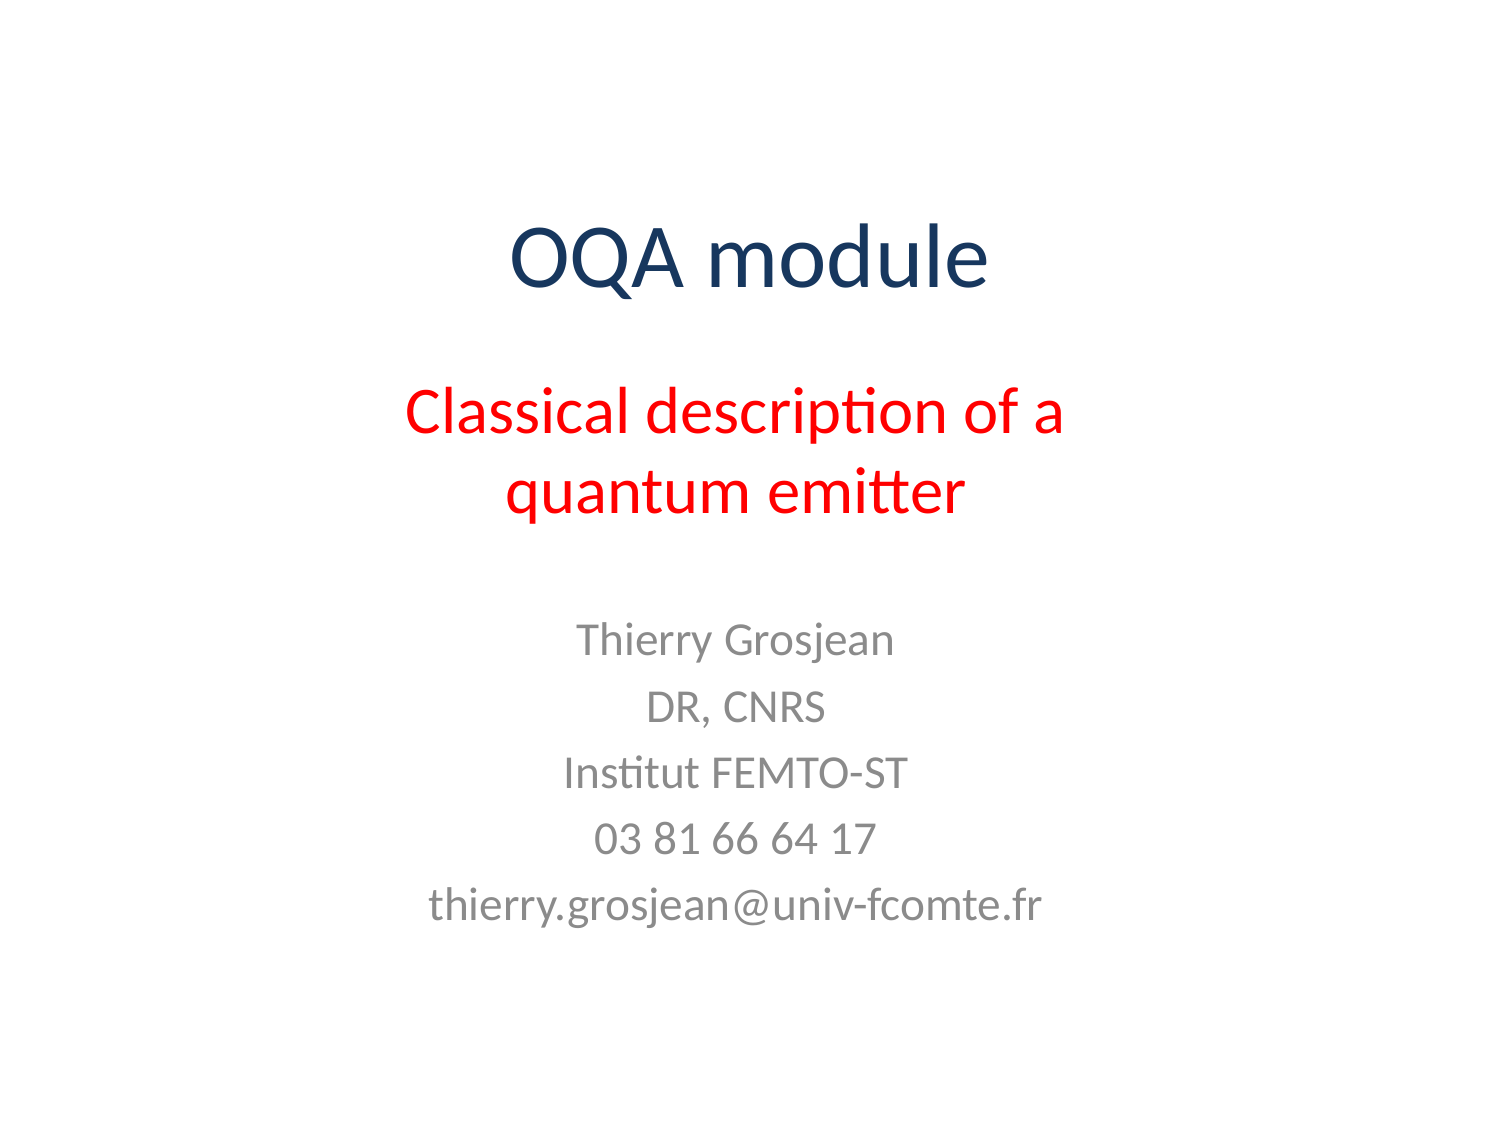

# OQA module
Classical description of a quantum emitter
Thierry Grosjean
DR, CNRS
Institut FEMTO-ST
03 81 66 64 17
thierry.grosjean@univ-fcomte.fr